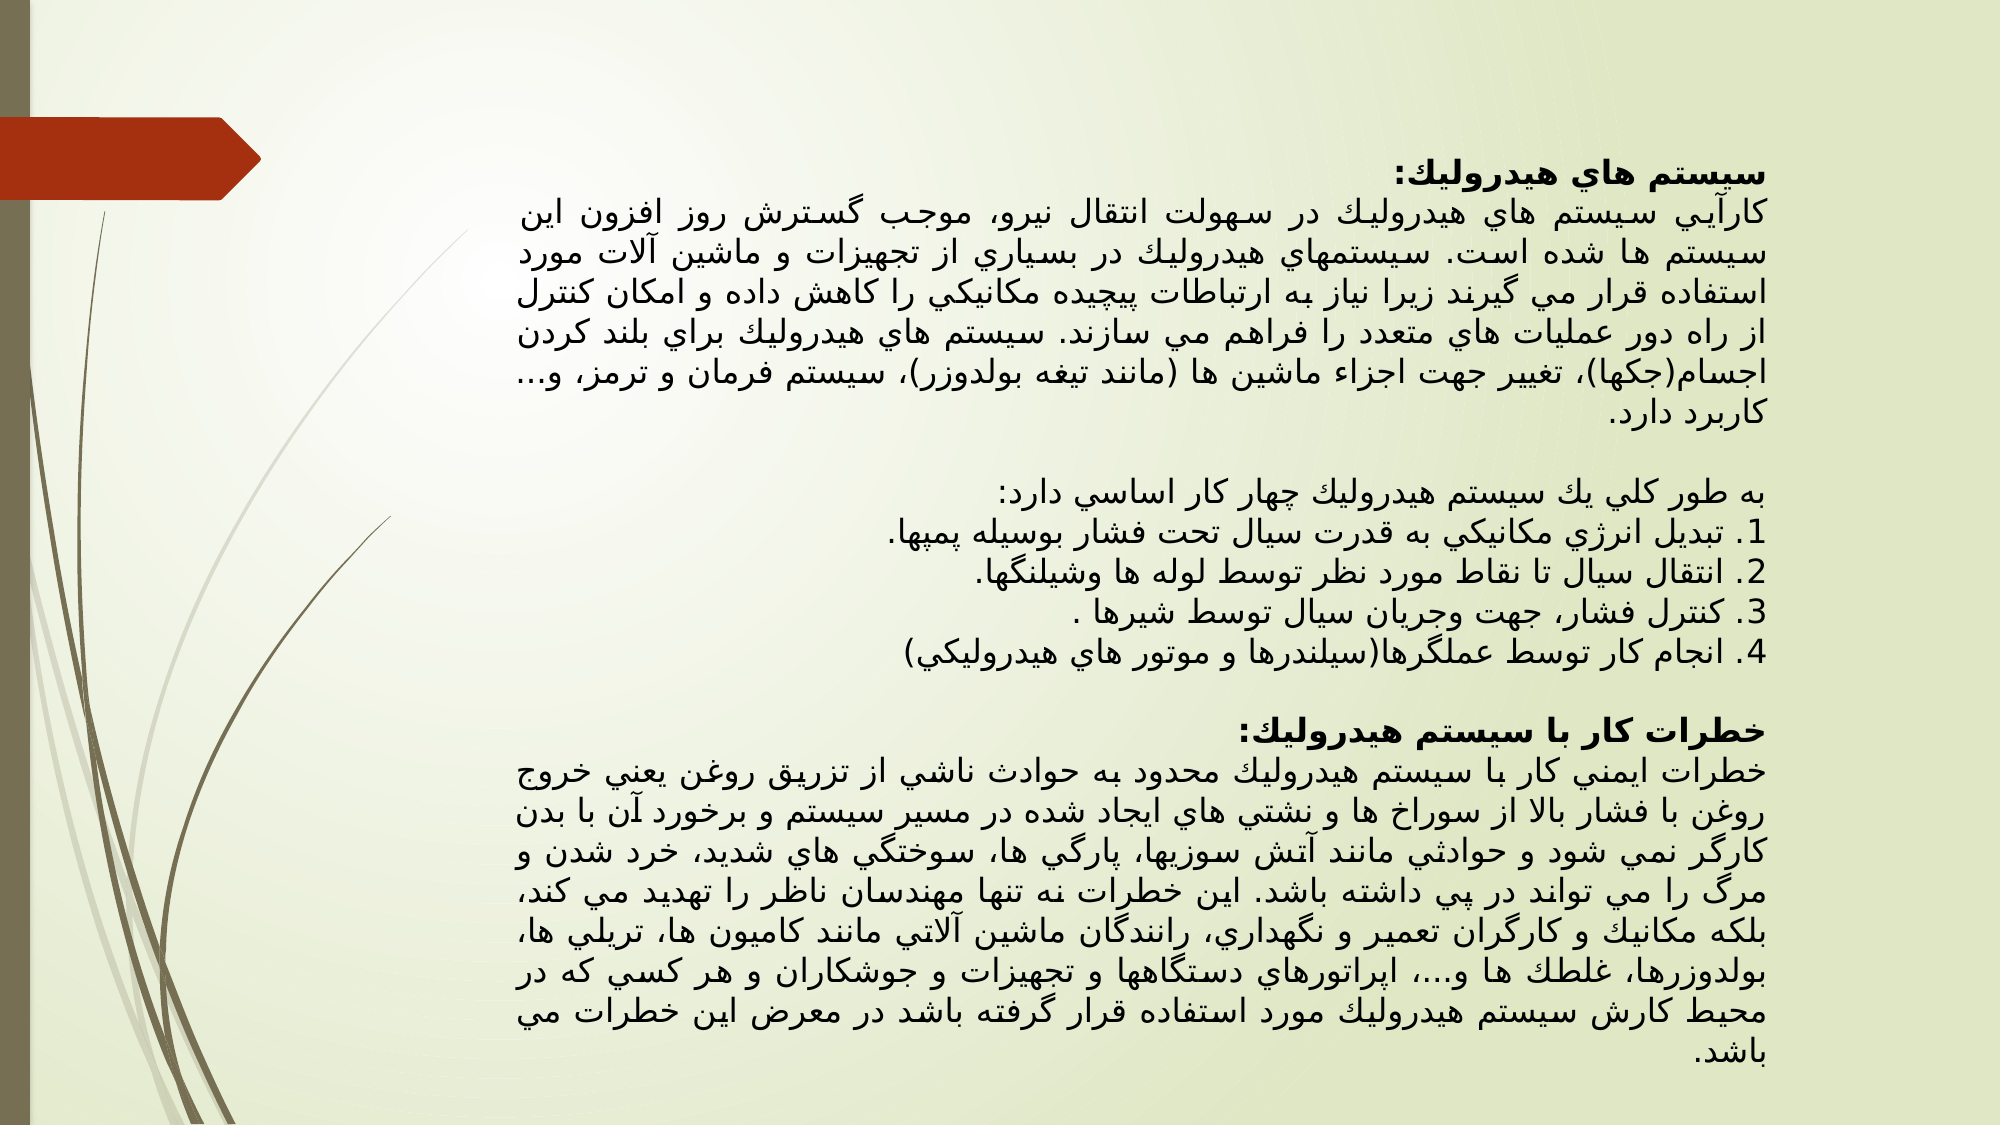

سيستم هاي هيدروليك:
كارآيي سيستم هاي هيدروليك در سهولت انتقال نيرو، موجب گسترش روز افزون اين سيستم ها شده است. سيستمهاي هيدروليك در بسياري از تجهيزات و ماشين آلات مورد استفاده قرار مي گيرند زيرا نياز به ارتباطات پيچيده مكانيكي را كاهش داده و امكان كنترل از راه دور عمليات هاي متعدد را فراهم مي سازند. سيستم هاي هيدروليك براي بلند كردن اجسام(جكها)، تغيير جهت اجزاء ماشين ها (مانند تيغه بولدوزر)، سيستم فرمان و ترمز، و... كاربرد دارد.

به طور كلي يك سيستم هيدروليك چهار كار اساسي دارد:
1. تبديل انرژي مكانيكي به قدرت سيال تحت فشار بوسيله پمپها.
2. انتقال سيال تا نقاط مورد نظر توسط لوله ها وشيلنگها.
3. كنترل فشار، جهت وجريان سيال توسط شيرها .
4. انجام كار توسط عملگرها(سيلندرها و موتور هاي هيدروليكي)

خطرات كار با سيستم هيدروليك:
خطرات ايمني كار با سيستم هيدروليك محدود به حوادث ناشي از تزريق روغن يعني خروج روغن با فشار بالا از سوراخ ها و نشتي هاي ايجاد شده در مسير سيستم و برخورد آن با بدن كارگر نمي شود و حوادثي مانند آتش سوزيها، پارگي ها، سوختگي هاي شديد، خرد شدن و مرگ را مي تواند در پي داشته باشد. اين خطرات نه تنها مهندسان ناظر را تهديد مي كند، بلكه مكانيك و كارگران تعمير و نگهداري، رانندگان ماشين آلاتي مانند كاميون ها، تريلي ها، بولدوزرها، غلطك ها و...، اپراتورهاي دستگاهها و تجهيزات و جوشكاران و هر كسي كه در محيط كارش سيستم هيدروليك مورد استفاده قرار گرفته باشد در معرض اين خطرات مي باشد.